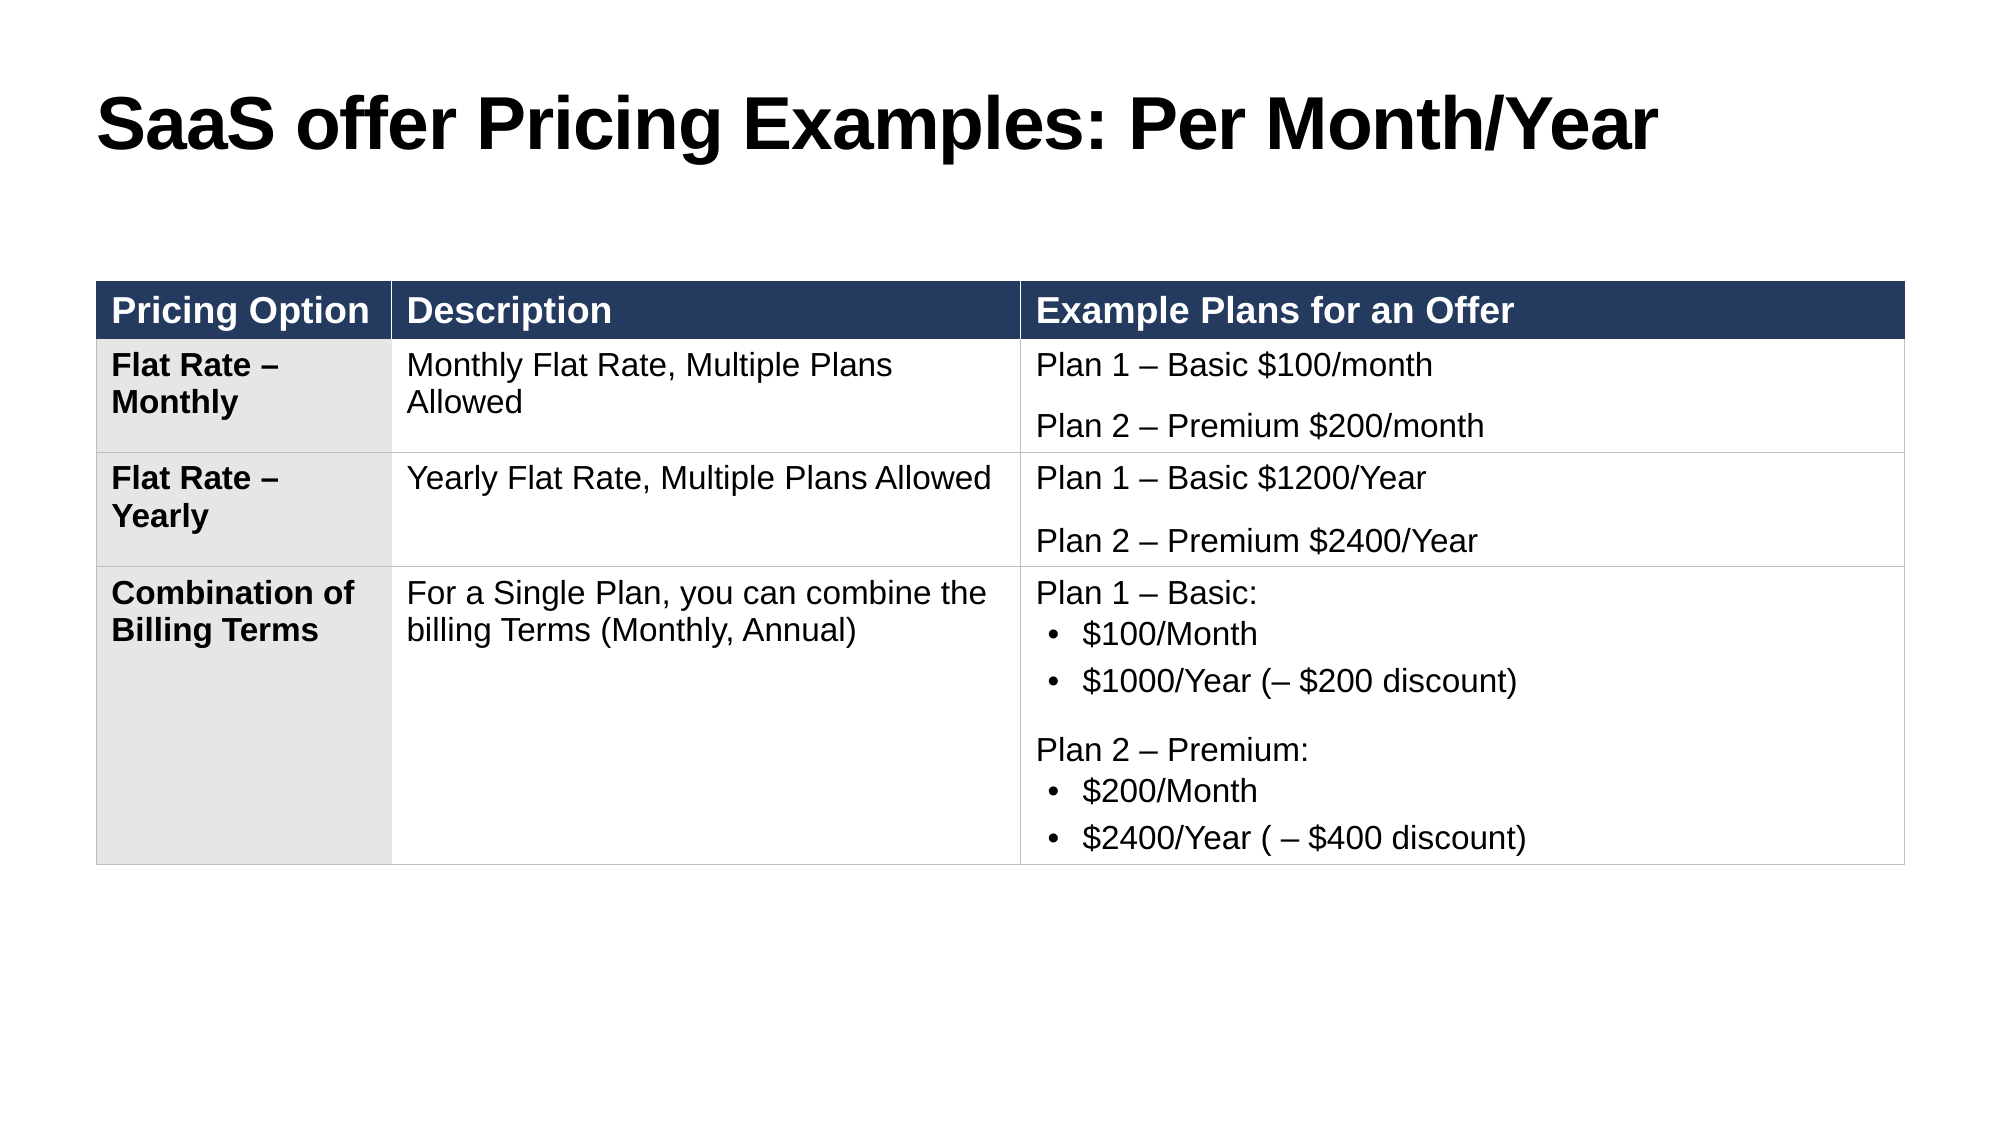

# SaaS offer Pricing Examples: Per Month/Year
| Pricing Option | Description | Example Plans for an Offer |
| --- | --- | --- |
| Flat Rate – Monthly | Monthly Flat Rate, Multiple Plans Allowed | Plan 1 – Basic $100/month Plan 2 – Premium $200/month |
| Flat Rate – Yearly | Yearly Flat Rate, Multiple Plans Allowed | Plan 1 – Basic $1200/Year Plan 2 – Premium $2400/Year |
| Combination of Billing Terms | For a Single Plan, you can combine the billing Terms (Monthly, Annual) | Plan 1 – Basic: $100/Month $1000/Year (– $200 discount) Plan 2 – Premium: $200/Month $2400/Year ( – $400 discount) |